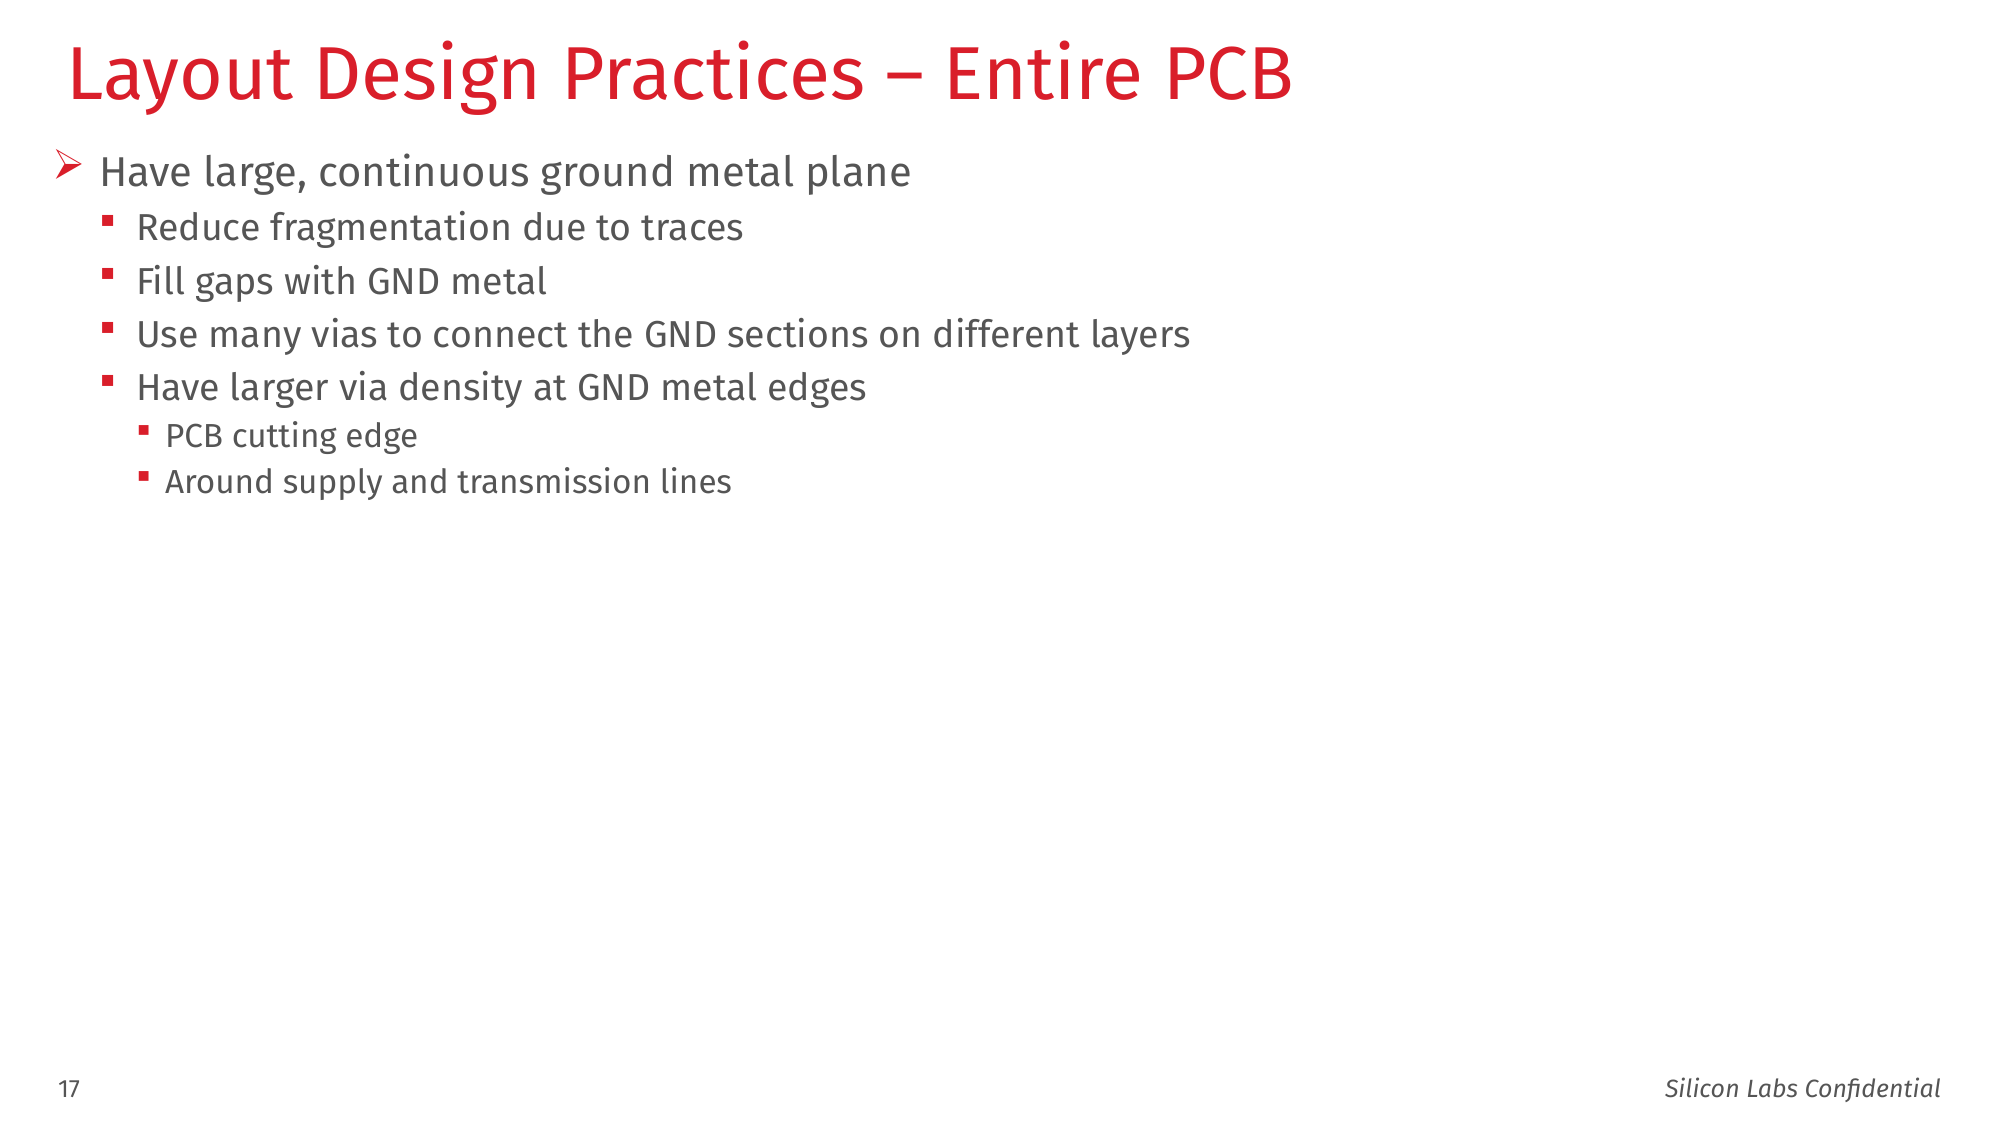

# Layout Design Practices – Entire PCB
Have large, continuous ground metal plane
Reduce fragmentation due to traces
Fill gaps with GND metal
Use many vias to connect the GND sections on different layers
Have larger via density at GND metal edges
PCB cutting edge
Around supply and transmission lines